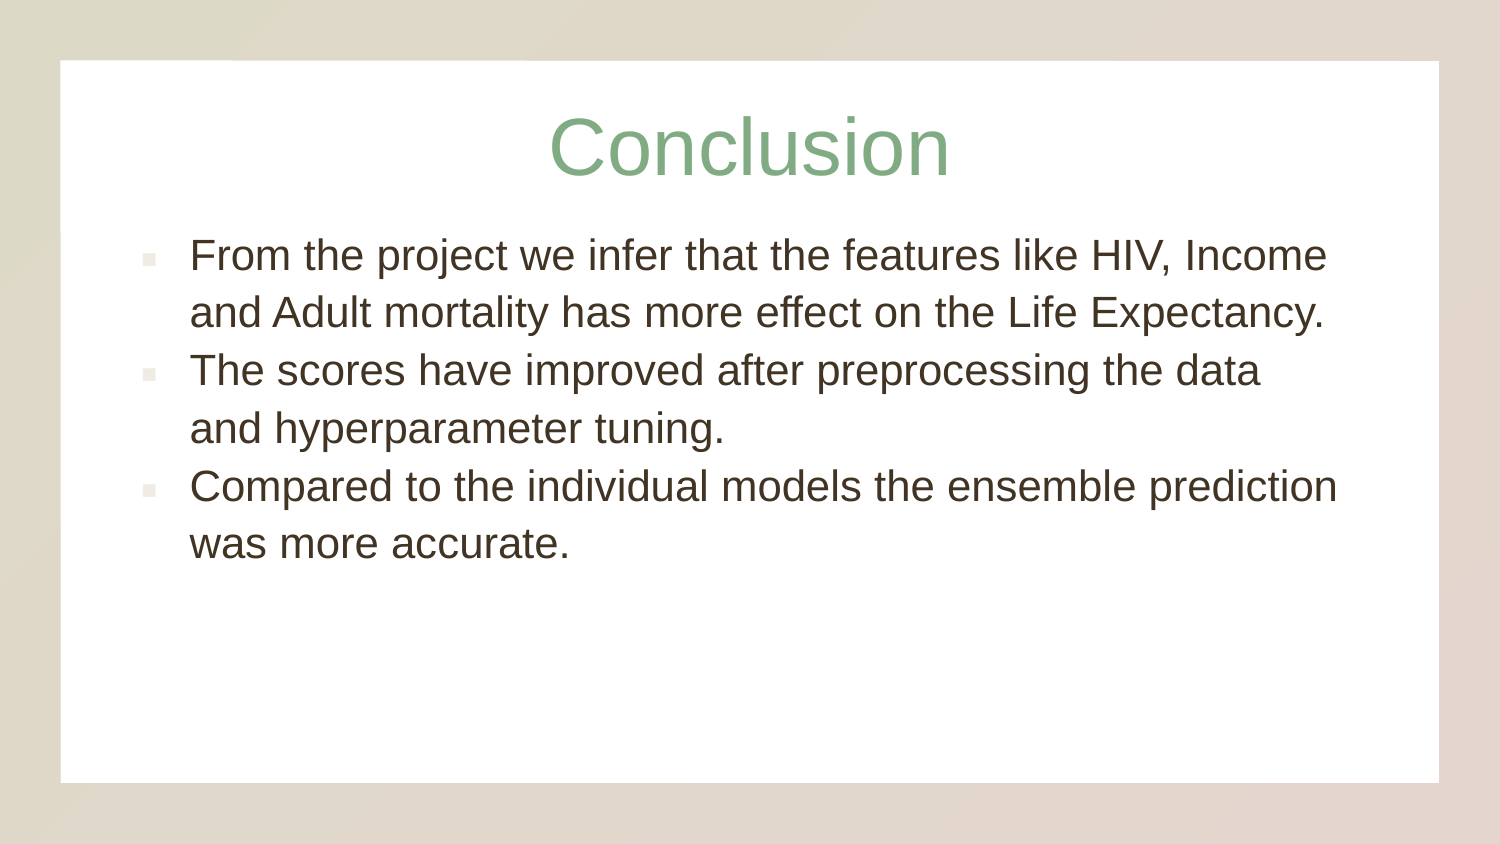

# Conclusion
From the project we infer that the features like HIV, Income and Adult mortality has more effect on the Life Expectancy.
The scores have improved after preprocessing the data and hyperparameter tuning.
Compared to the individual models the ensemble prediction was more accurate.